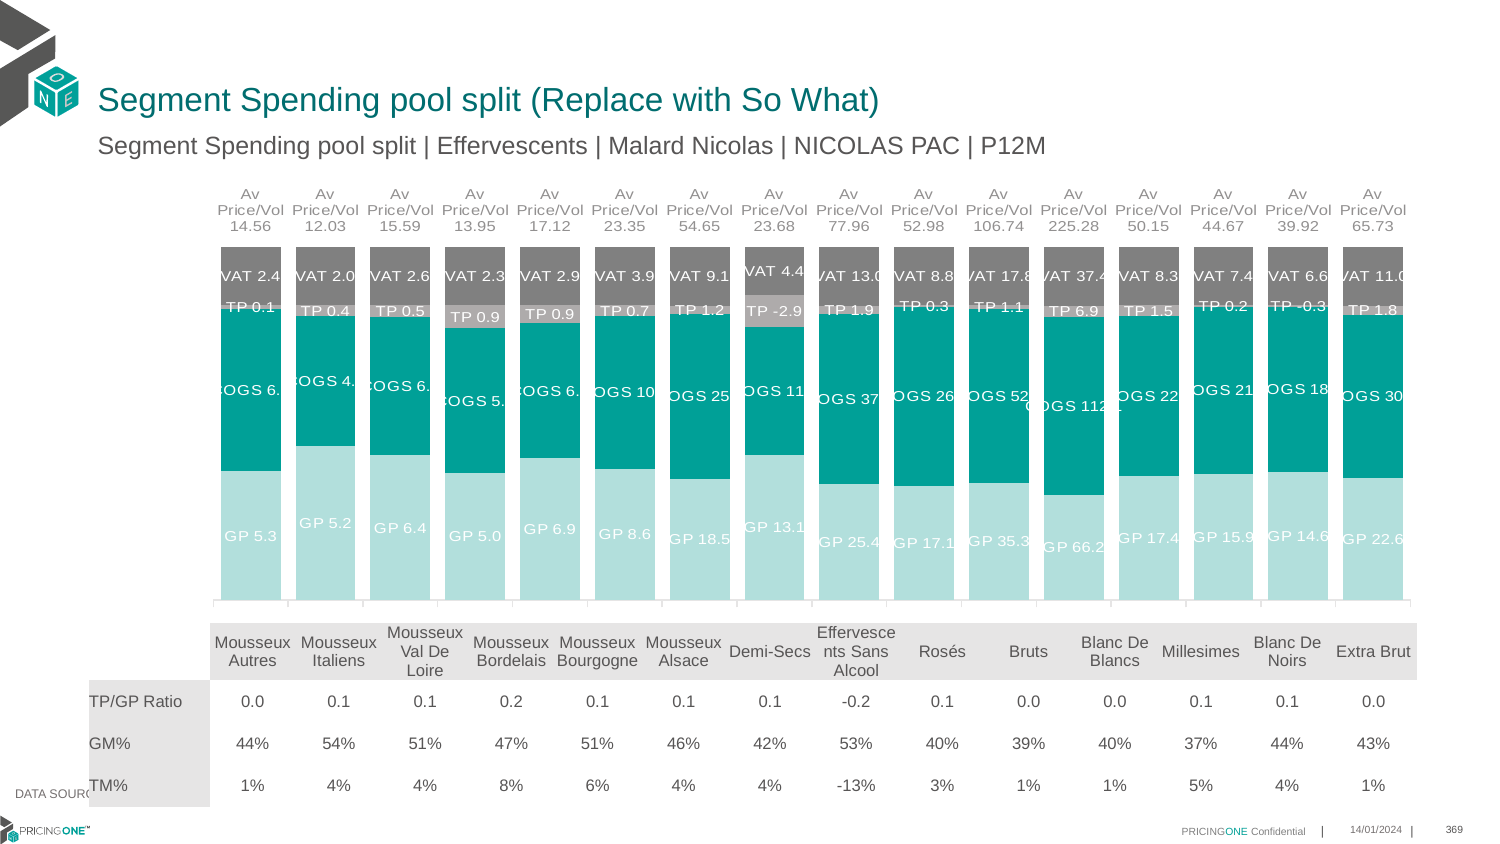

# Segment Spending pool split (Replace with So What)
Segment Spending pool split | Effervescents | Malard Nicolas | NICOLAS PAC | P12M

### Chart

| Category | GP | COGS | TP | VAT |
|---|---|---|---|---|
| Av Price/Vol 14.56 | 5.292 | 6.7181 | 0.1312 | 2.4303772851030714 |
| Av Price/Vol 12.03 | 5.2465 | 4.4191 | 0.3582 | 2.0049334651670603 |
| Av Price/Vol 15.59 | 6.4122 | 6.168 | 0.4996 | 2.6177901320361285 |
| Av Price/Vol 13.95 | 4.9956 | 5.7332 | 0.8856 | 2.3245614035087696 |
| Av Price/Vol 17.12 | 6.8555 | 6.5422 | 0.8678 | 2.8531159420289844 |
| Av Price/Vol 23.35 | 8.6334 | 10.1345 | 0.6874 | 3.8910526315789475 |
| Av Price/Vol 54.65 | 18.4671 | 25.335 | 1.1644 | 9.108998732572868 |
| Av Price/Vol 23.68 | 13.1151 | 11.5708 | -2.8792 | 4.362194189602445 |
| Av Price/Vol 77.96 | 25.3788 | 37.4665 | 1.9037 | 12.97558299039779 |
| Av Price/Vol 52.98 | 17.0955 | 26.7056 | 0.2839 | 8.823217901458912 |
| Av Price/Vol 106.74 | 35.3345 | 52.6855 | 1.1429 | 17.844155105753938 |
| Av Price/Vol 225.28 | 66.1875 | 112.0861 | 6.882 | 37.39943693693683 |
| Av Price/Vol 50.15 | 17.44 | 22.6253 | 1.5195 | 8.324324324324325 |
| Av Price/Vol 44.67 | 15.9274 | 21.0923 | 0.1765 | 7.442649572649568 |
| Av Price/Vol 39.92 | 14.6217 | 18.8374 | -0.2582 | 6.643255780242083 |
| Av Price/Vol 65.73 | 22.5814 | 30.2655 | 1.7505 | 10.954822954822959 |
|  | Mousseux Autres | Mousseux Italiens | Mousseux Val De Loire | Mousseux Bordelais | Mousseux Bourgogne | Mousseux Alsace | Demi-Secs | Effervescents Sans Alcool | Rosés | Bruts | Blanc De Blancs | Millesimes | Blanc De Noirs | Extra Brut |
| --- | --- | --- | --- | --- | --- | --- | --- | --- | --- | --- | --- | --- | --- | --- |
| TP/GP Ratio | 0.0 | 0.1 | 0.1 | 0.2 | 0.1 | 0.1 | 0.1 | -0.2 | 0.1 | 0.0 | 0.0 | 0.1 | 0.1 | 0.0 |
| GM% | 44% | 54% | 51% | 47% | 51% | 46% | 42% | 53% | 40% | 39% | 40% | 37% | 44% | 43% |
| TM% | 1% | 4% | 4% | 8% | 6% | 4% | 4% | -13% | 3% | 1% | 1% | 5% | 4% | 1% |
DATA SOURCE: Client P&L

14/01/2024
369